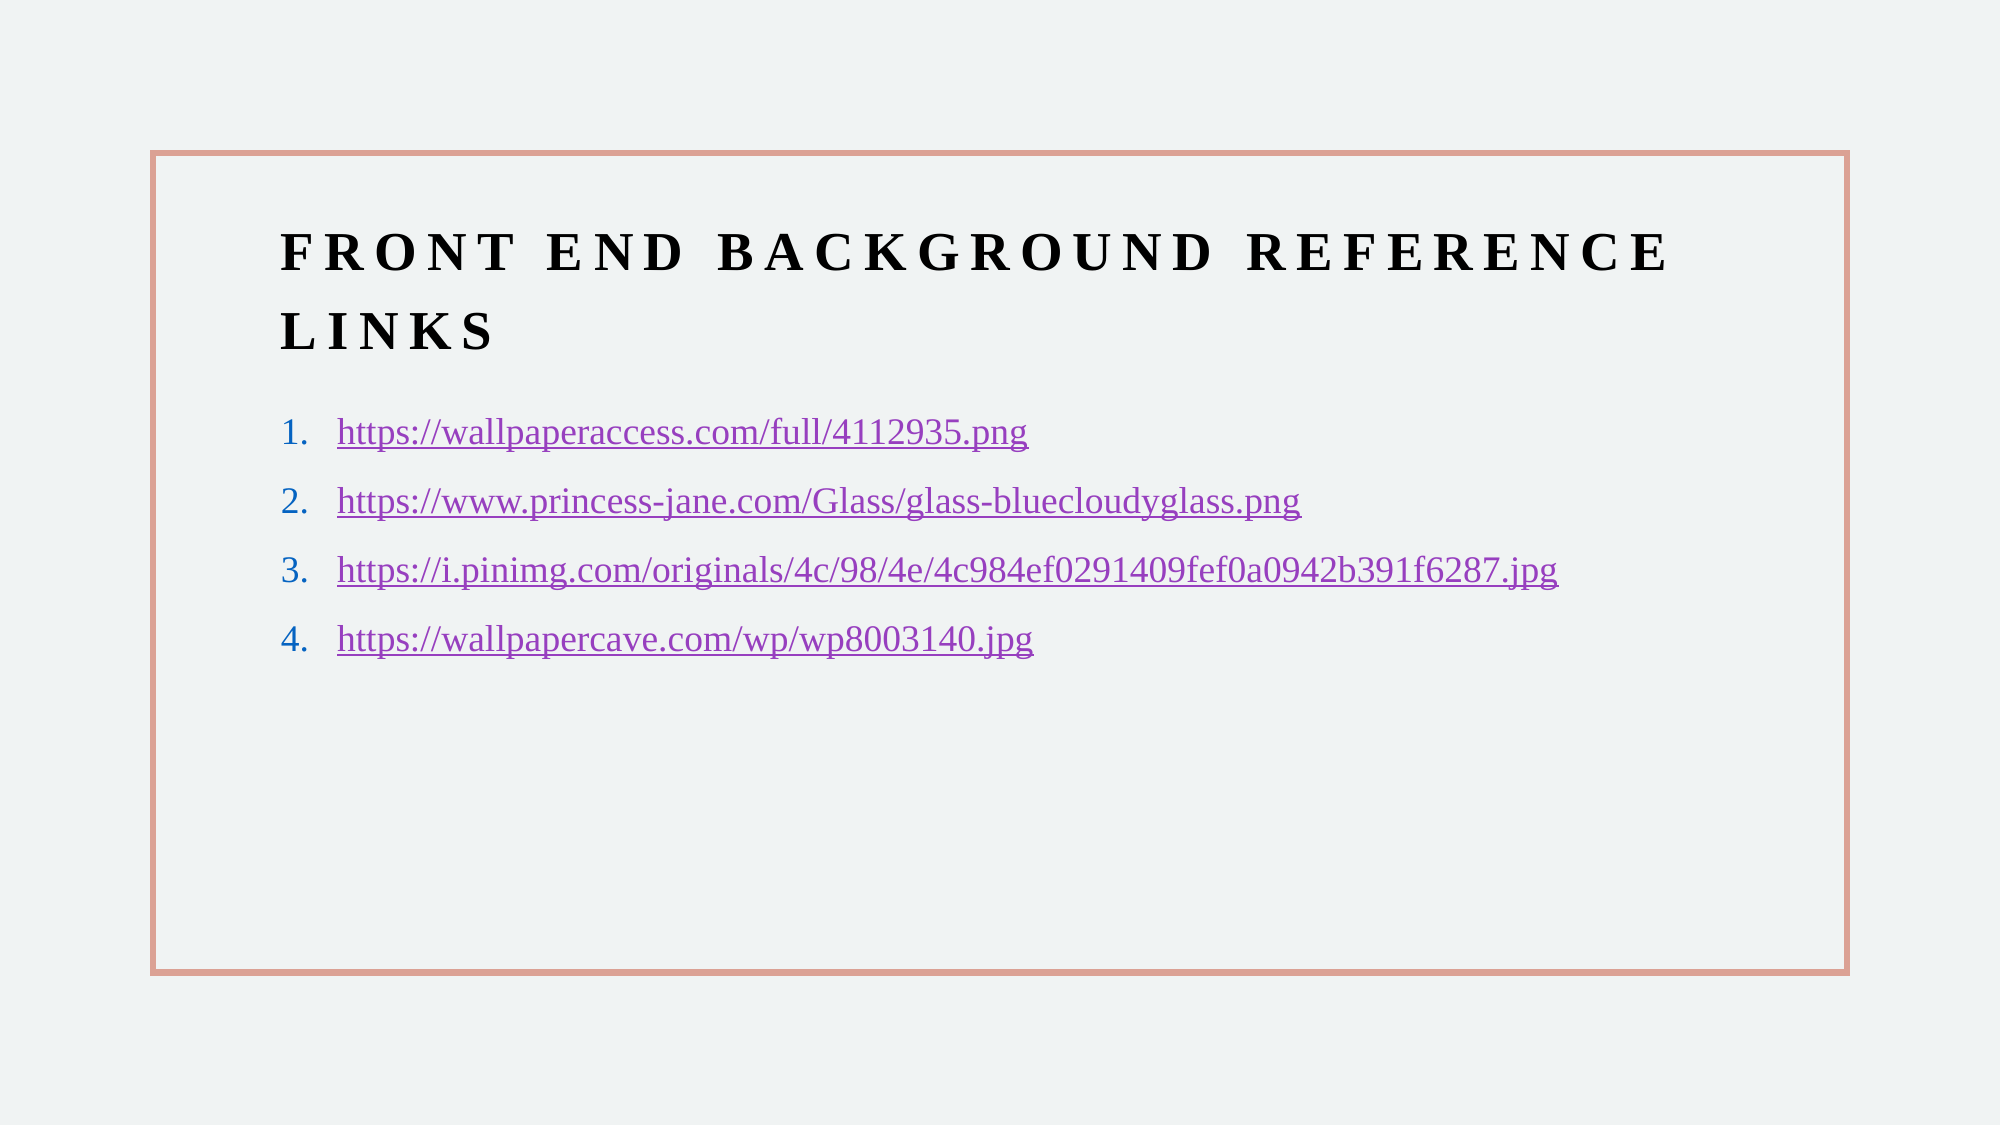

# Front End Background Reference links
https://wallpaperaccess.com/full/4112935.png
https://www.princess-jane.com/Glass/glass-bluecloudyglass.png
https://i.pinimg.com/originals/4c/98/4e/4c984ef0291409fef0a0942b391f6287.jpg
https://wallpapercave.com/wp/wp8003140.jpg